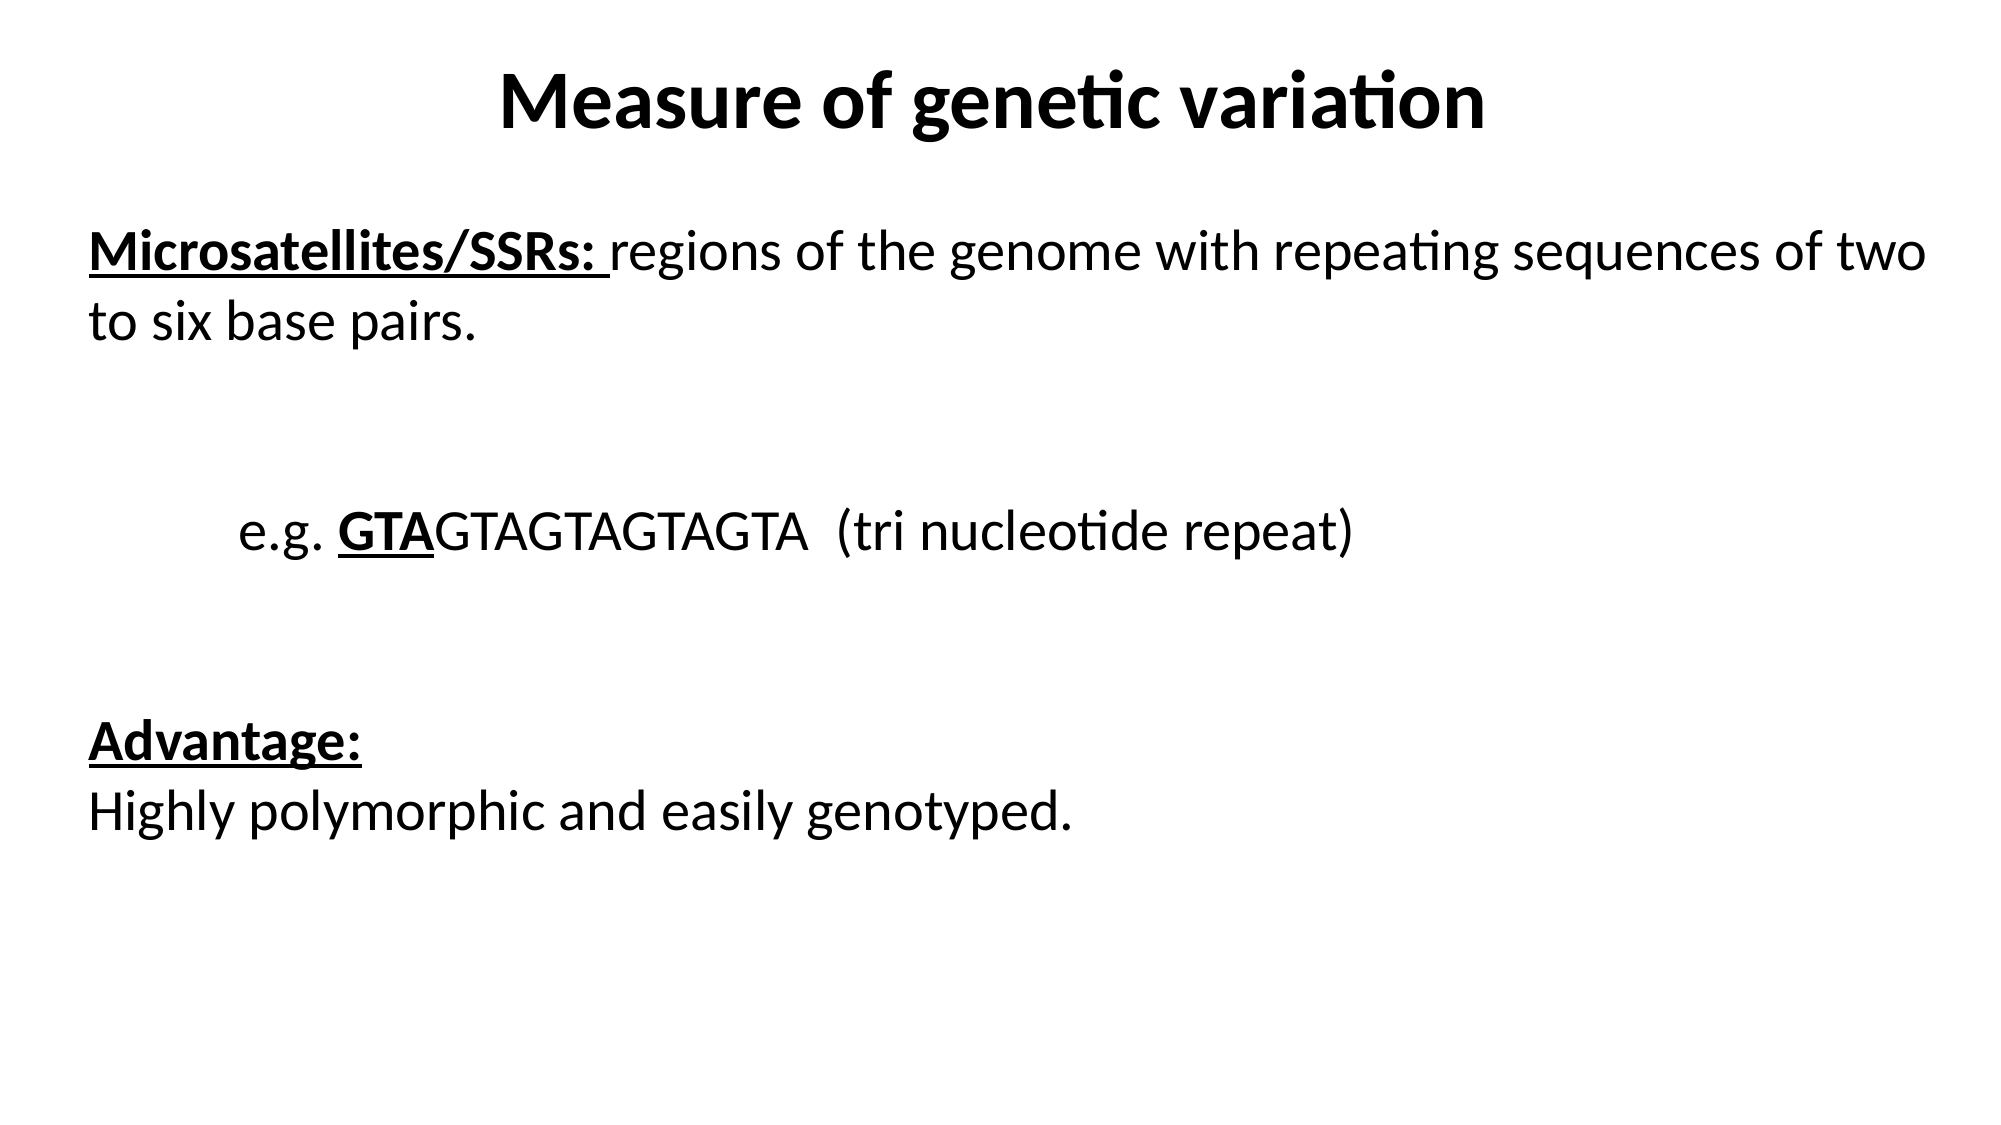

Measure of genetic variation
Microsatellites/SSRs: regions of the genome with repeating sequences of two to six base pairs.

	e.g. GTAGTAGTAGTAGTA  (tri nucleotide repeat)

Advantage:
Highly polymorphic and easily genotyped.